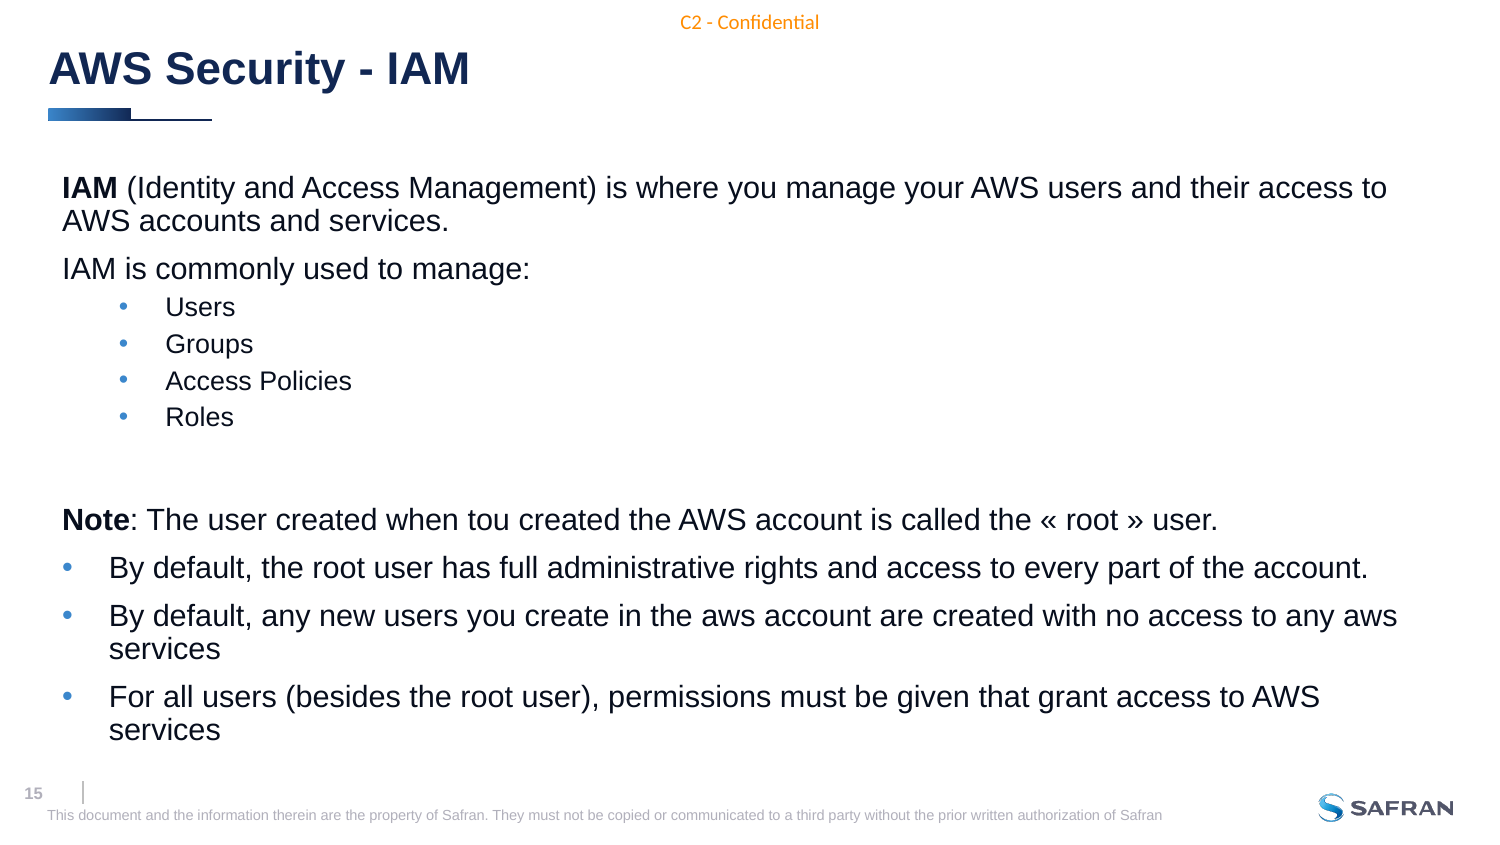

# AWS Security - IAM
IAM (Identity and Access Management) is where you manage your AWS users and their access to AWS accounts and services.
IAM is commonly used to manage:
Users
Groups
Access Policies
Roles

Note: The user created when tou created the AWS account is called the « root » user.
By default, the root user has full administrative rights and access to every part of the account.
By default, any new users you create in the aws account are created with no access to any aws services
For all users (besides the root user), permissions must be given that grant access to AWS services